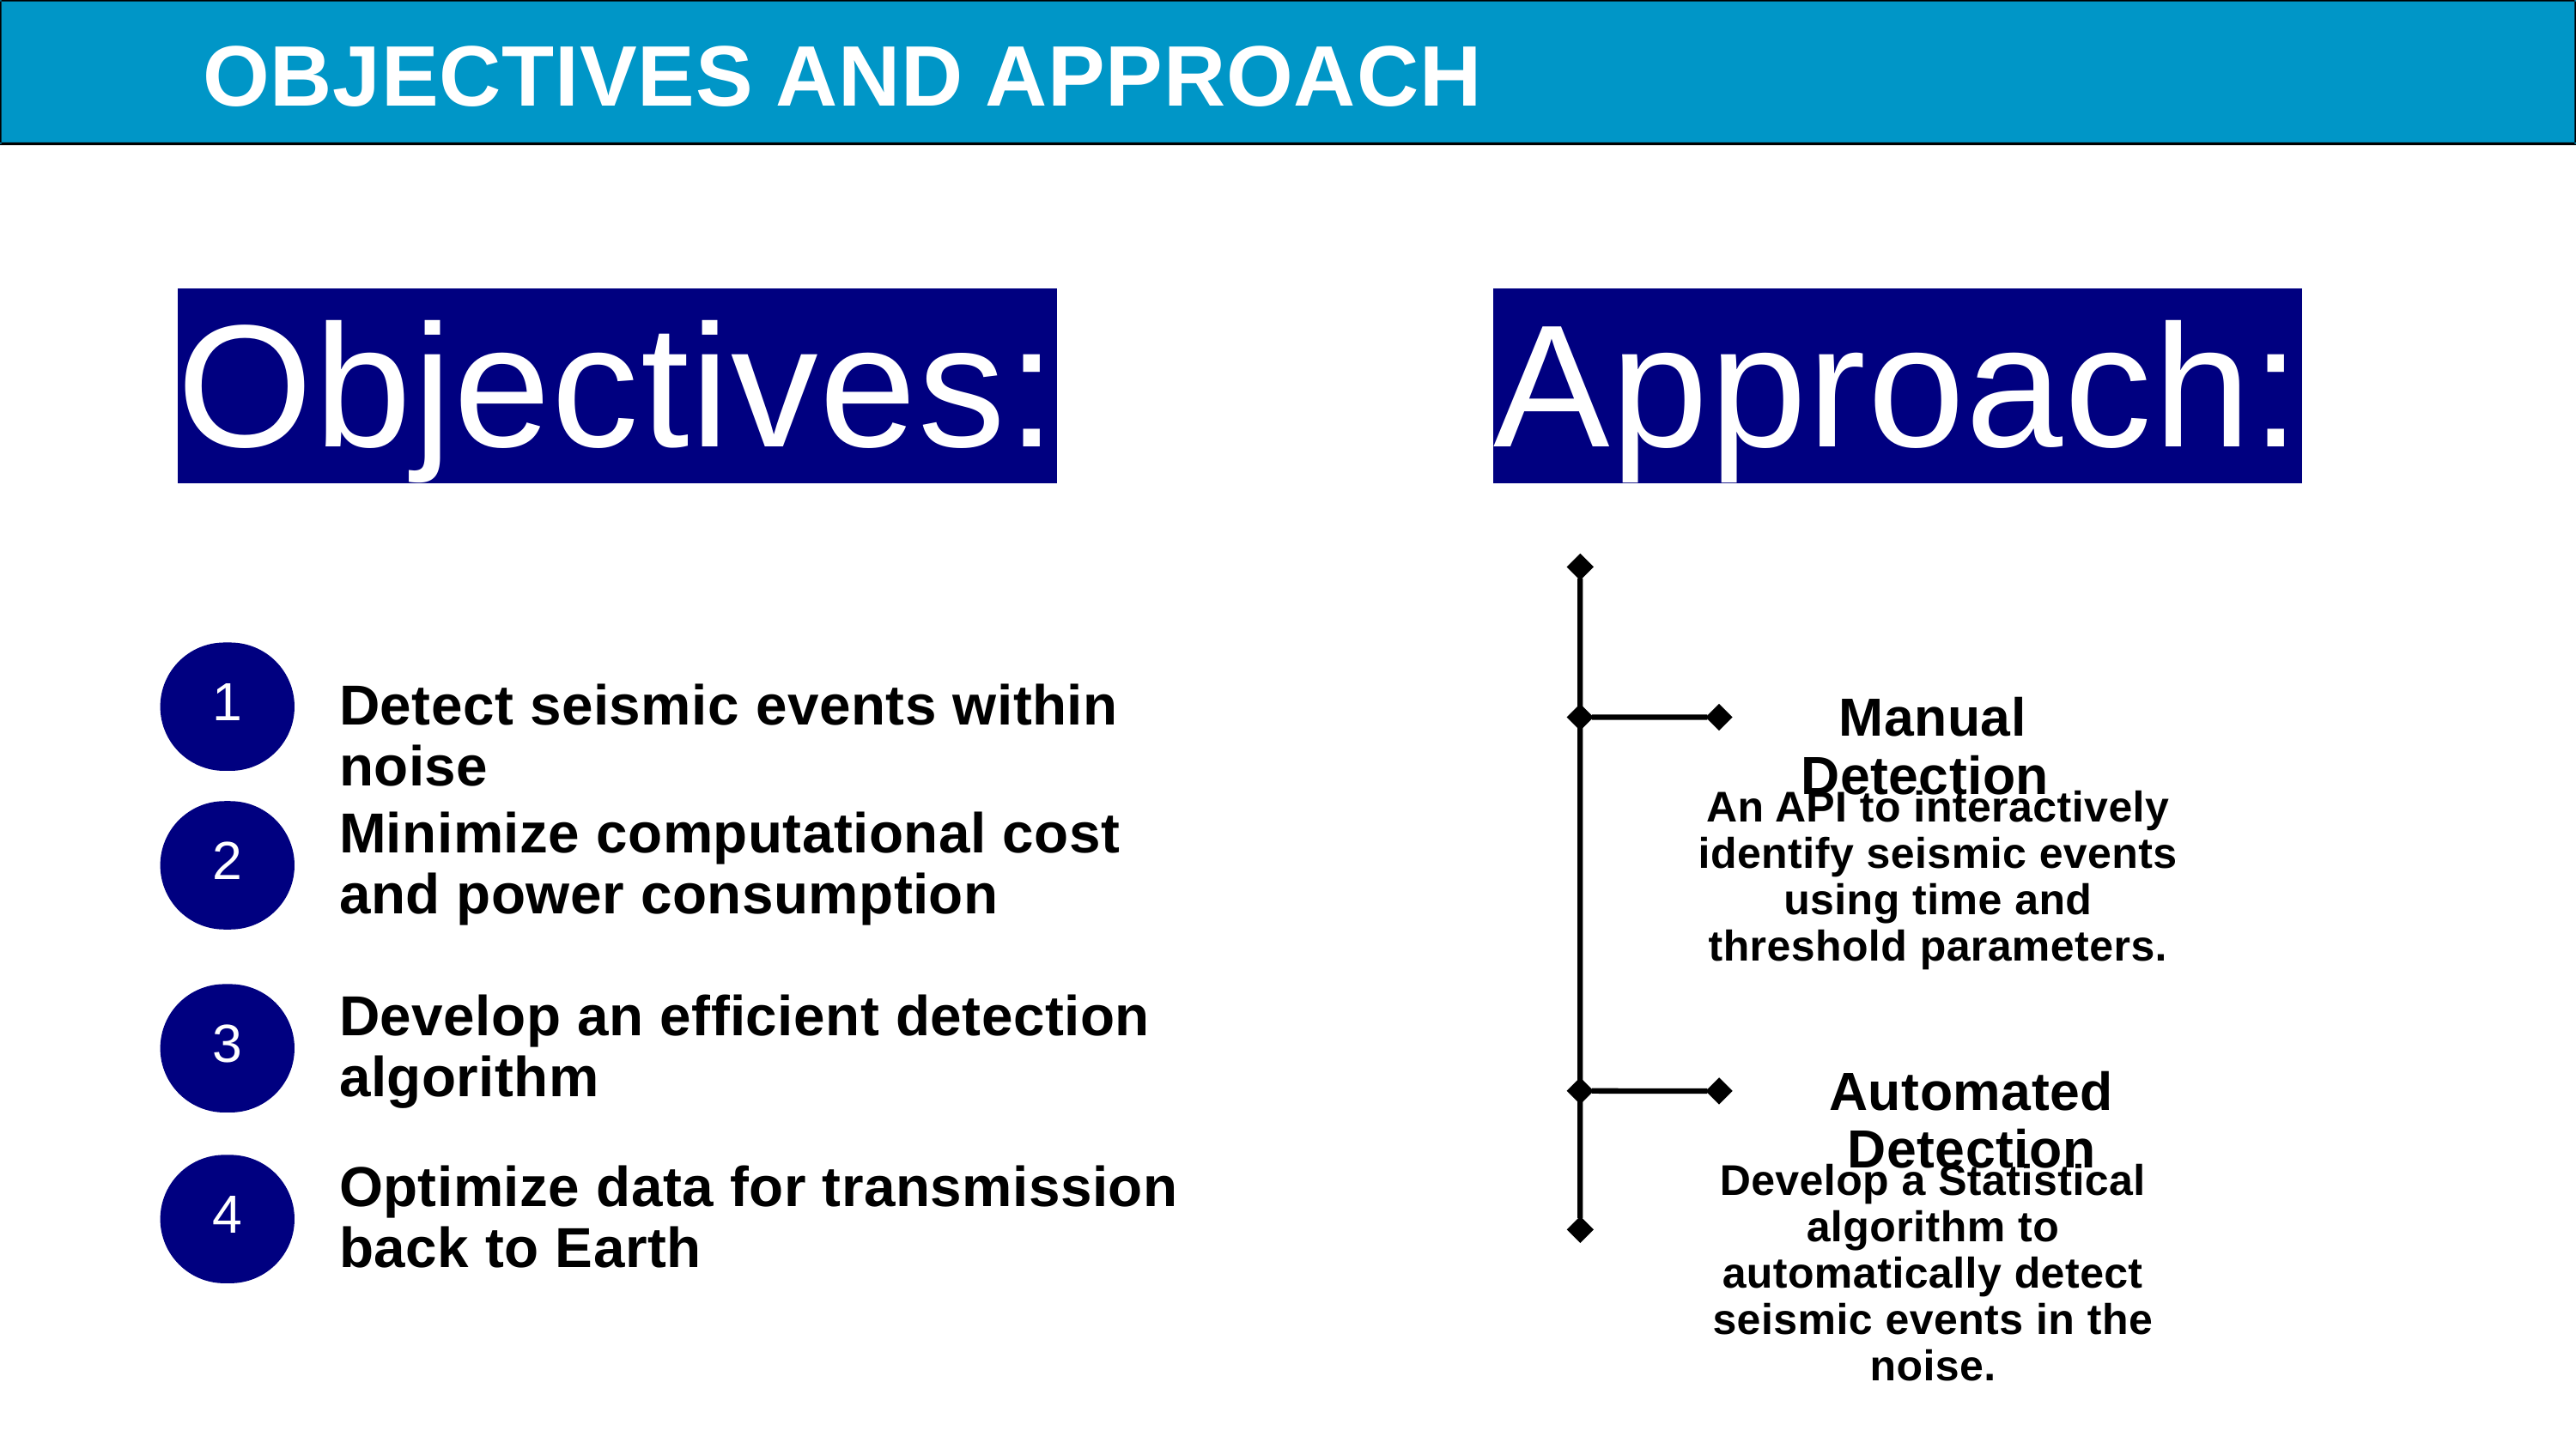

OBJECTIVES AND APPROACH

Objectives:
Approach:

1
Detect seismic events within noise
Manual Detection

An API to interactively identify seismic events using time and threshold parameters.

2
Minimize computational cost and power consumption

3
Develop an efficient detection algorithm
Automated Detection

4
Optimize data for transmission back to Earth
Develop a Statistical algorithm to automatically detect seismic events in the noise.